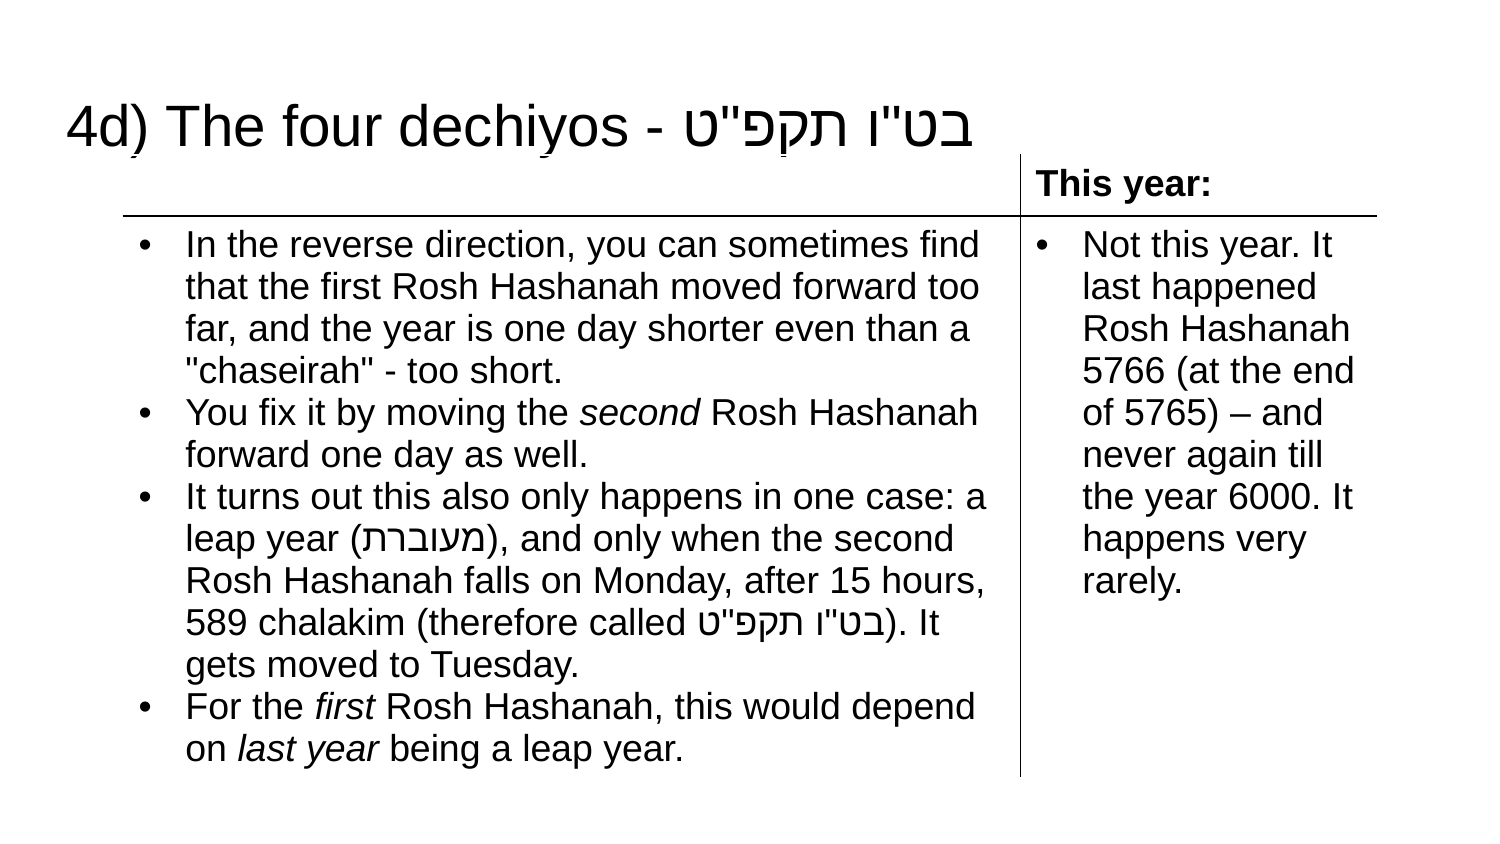

# 4d) The four dechiyos - בט"ו תקפ"ט
|  | This year: |
| --- | --- |
| In the reverse direction, you can sometimes find that the first Rosh Hashanah moved forward too far, and the year is one day shorter even than a "chaseirah" - too short. You fix it by moving the second Rosh Hashanah forward one day as well. It turns out this also only happens in one case: a leap year (מעוברת), and only when the second Rosh Hashanah falls on Monday, after 15 hours, 589 chalakim (therefore called בט"ו תקפ"ט). It gets moved to Tuesday. For the first Rosh Hashanah, this would depend on last year being a leap year. | Not this year. It last happened Rosh Hashanah 5766 (at the end of 5765) – and never again till the year 6000. It happens very rarely. |